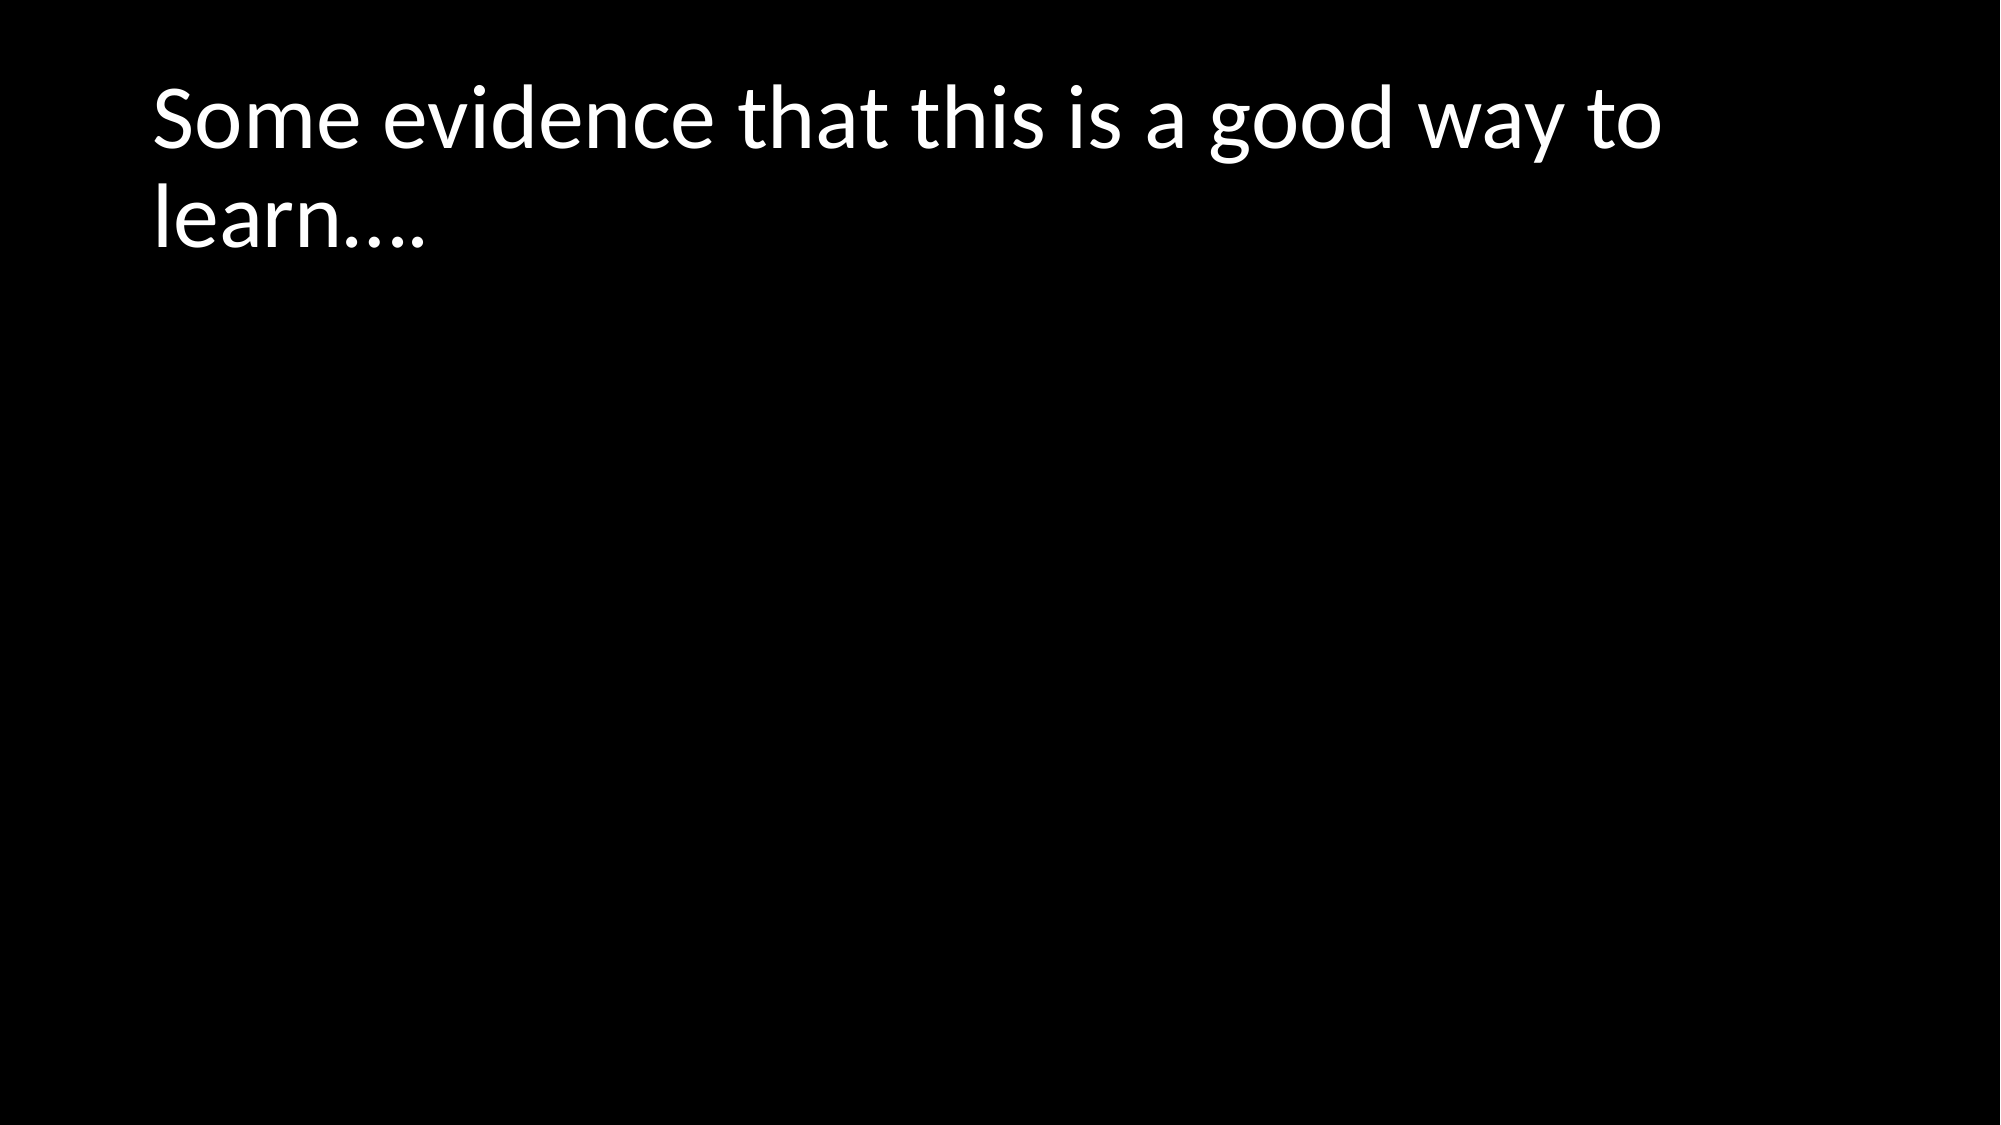

# Some evidence that this is a good way to learn….